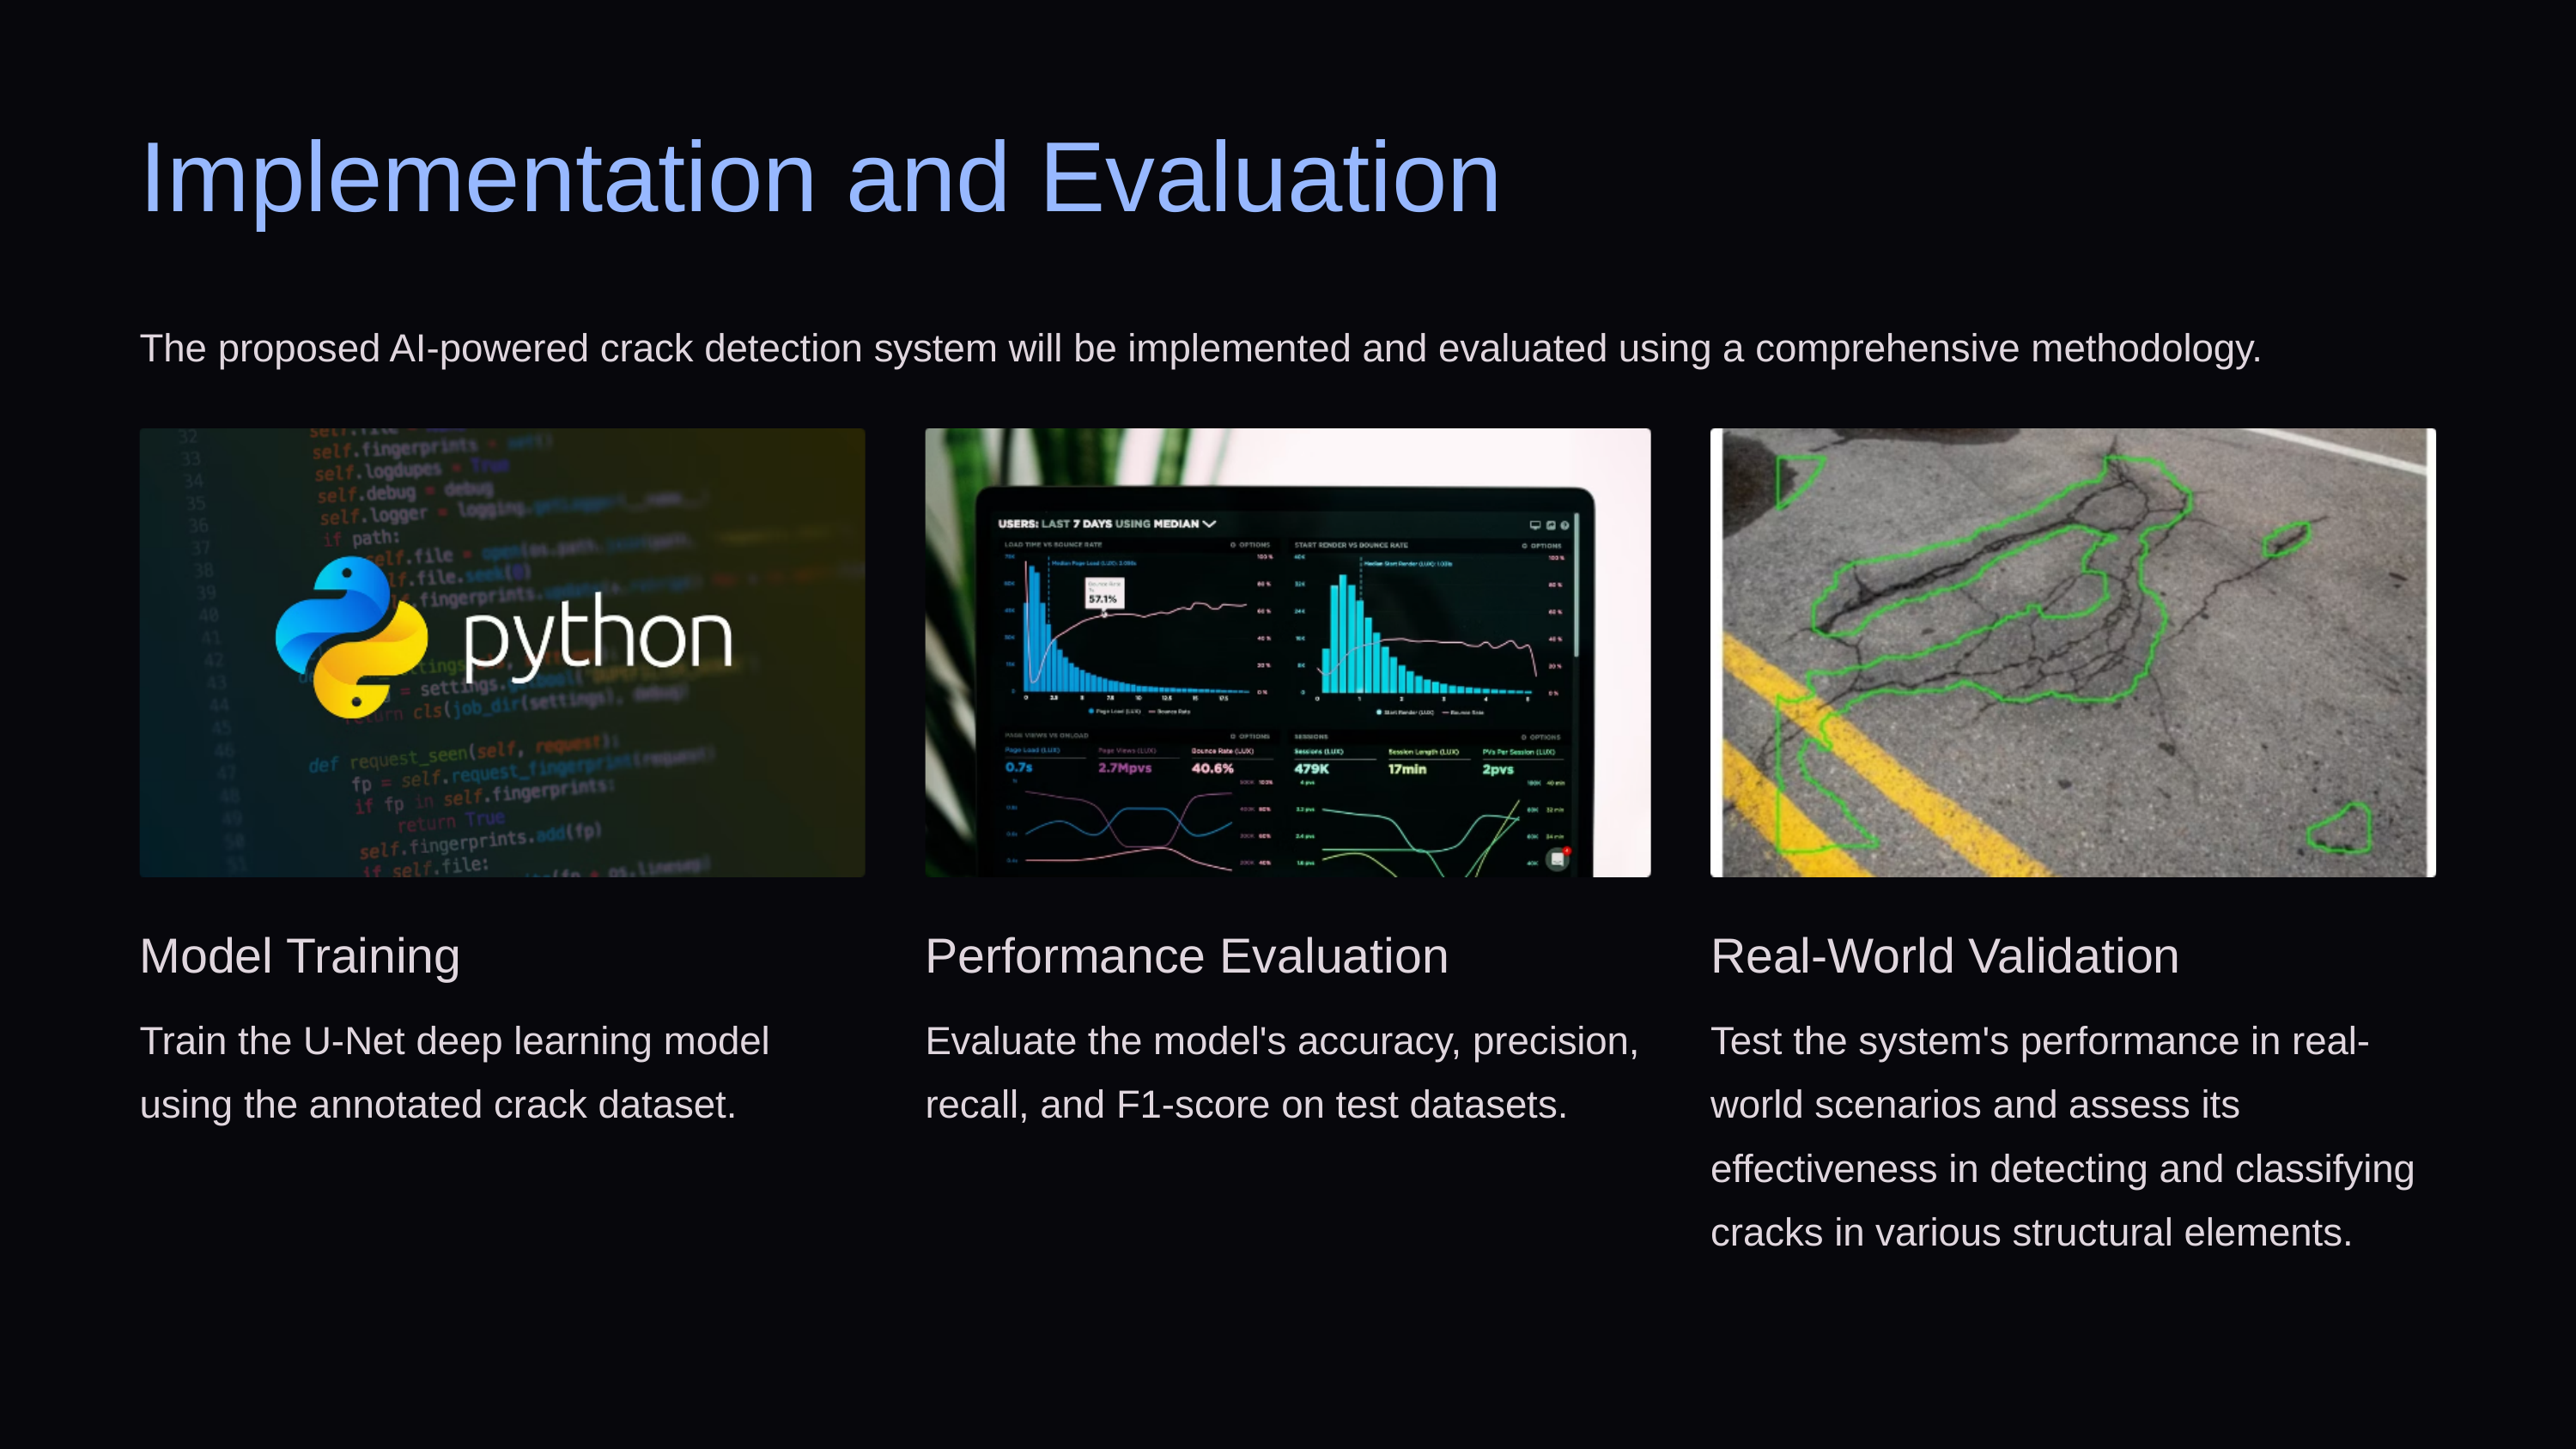

Implementation and Evaluation
The proposed AI-powered crack detection system will be implemented and evaluated using a comprehensive methodology.

Model Training
Real-World Validation
Performance Evaluation
Train the U-Net deep learning model using the annotated crack dataset.
Test the system's performance in real-world scenarios and assess its effectiveness in detecting and classifying cracks in various structural elements.
Evaluate the model's accuracy, precision, recall, and F1-score on test datasets.